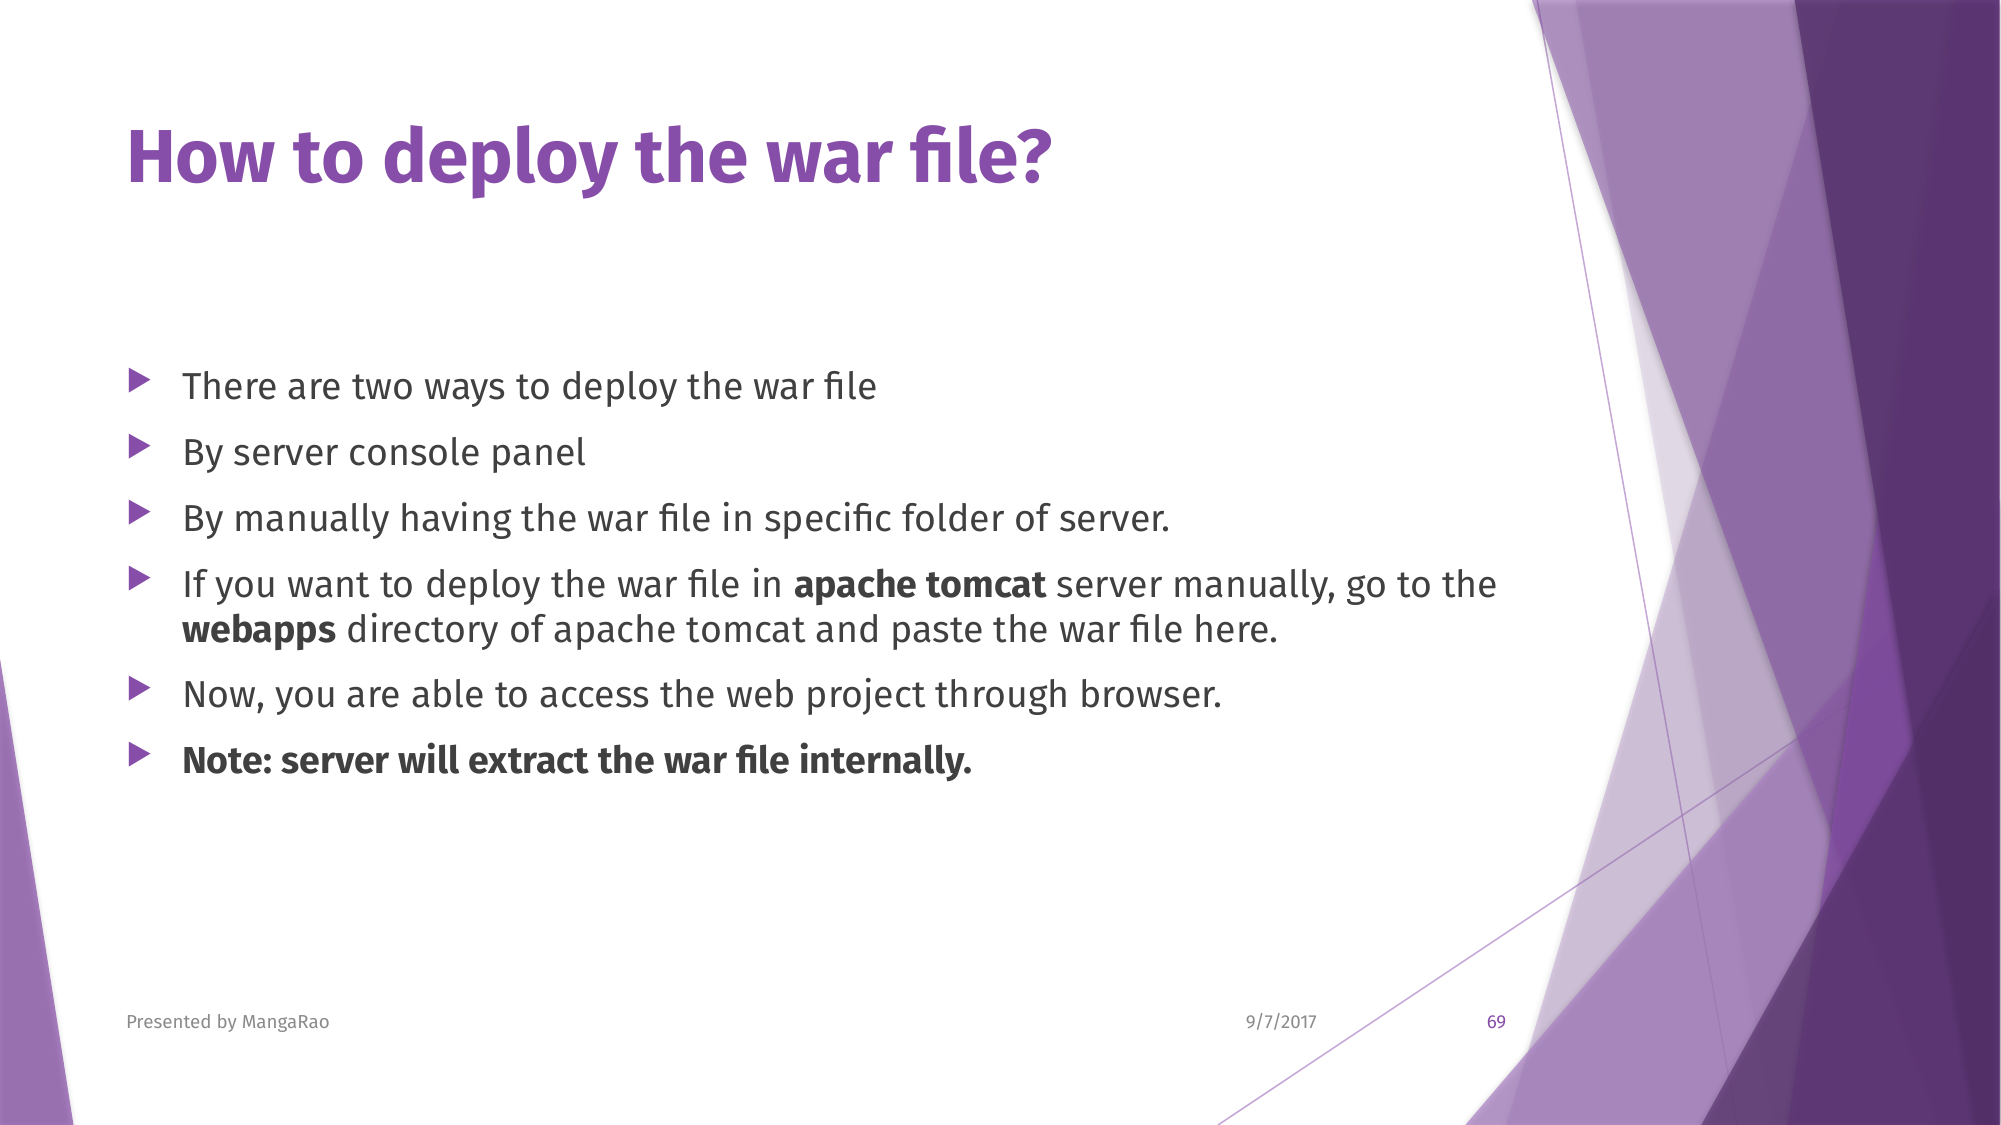

# How to deploy the war file?
There are two ways to deploy the war file
By server console panel
By manually having the war file in specific folder of server.
If you want to deploy the war file in apache tomcat server manually, go to the webapps directory of apache tomcat and paste the war file here.
Now, you are able to access the web project through browser.
Note: server will extract the war file internally.

Presented by MangaRao
9/7/2017
69